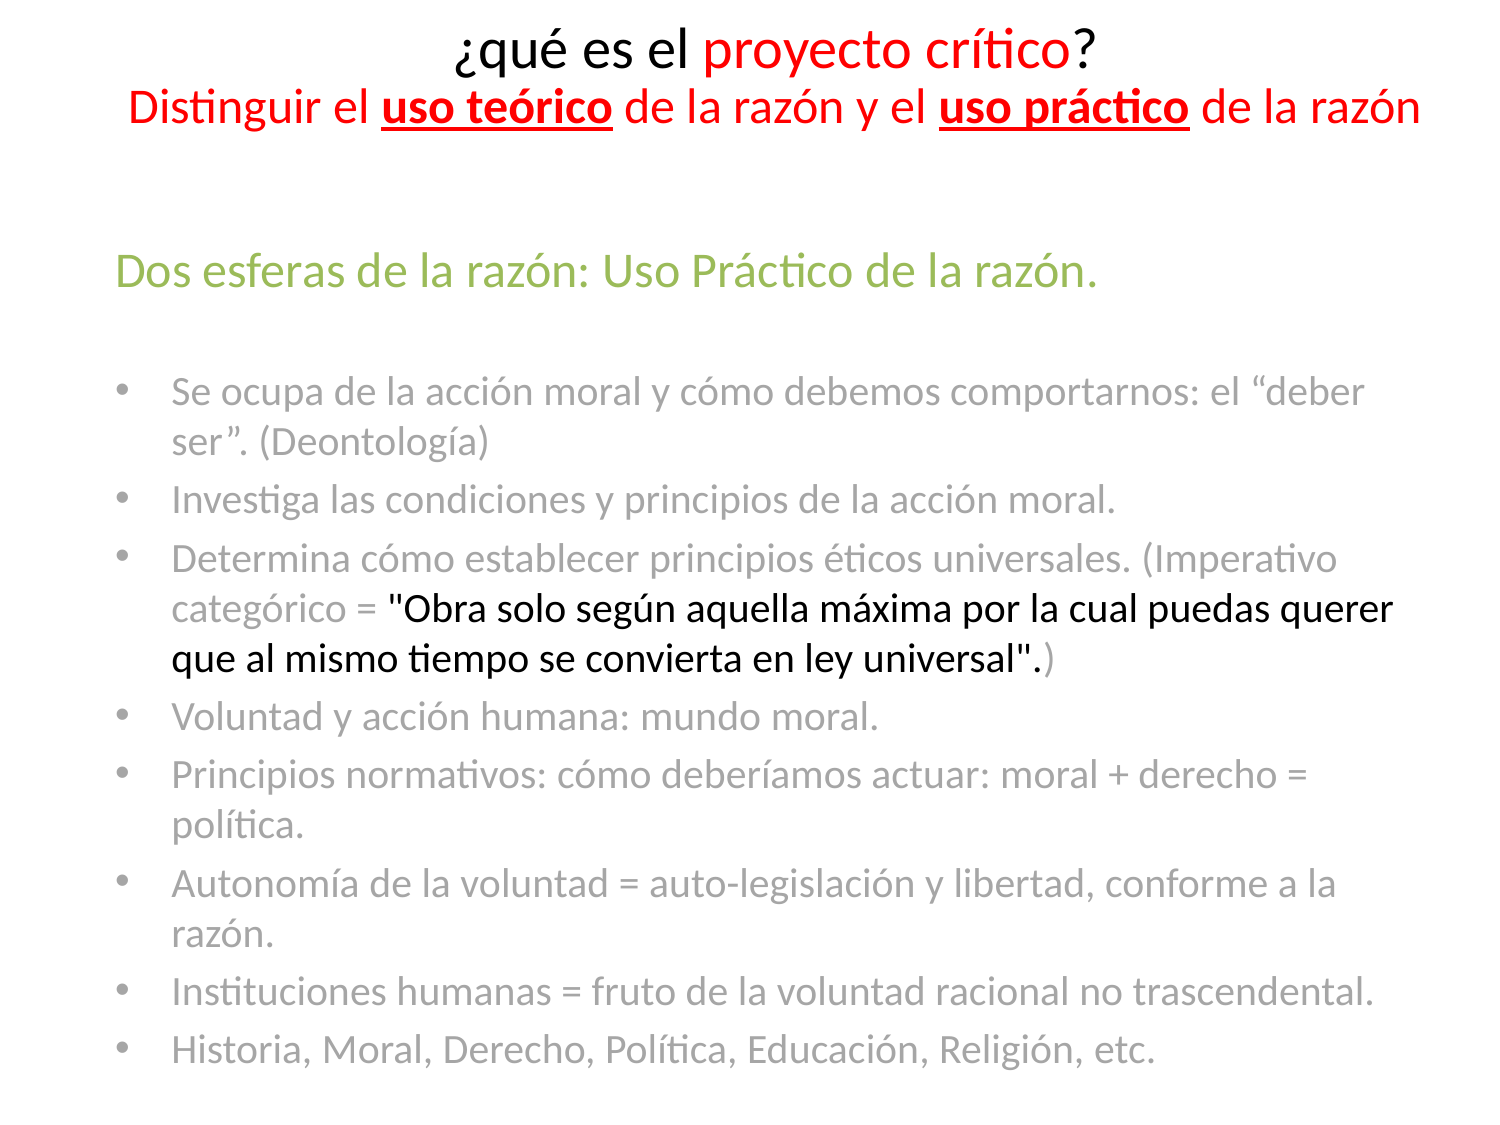

¿qué es el proyecto crítico?

Distinguir el uso teórico de la razón y el uso práctico de la razón

Dos esferas de la razón: Uso Práctico de la razón.

Se ocupa de la acción moral y cómo debemos comportarnos: el “deber ser”. (Deontología)
Investiga las condiciones y principios de la acción moral.
Determina cómo establecer principios éticos universales. (Imperativo categórico = "Obra solo según aquella máxima por la cual puedas querer que al mismo tiempo se convierta en ley universal".)
Voluntad y acción humana: mundo moral.
Principios normativos: cómo deberíamos actuar: moral + derecho = política.
Autonomía de la voluntad = auto-legislación y libertad, conforme a la razón.
Instituciones humanas = fruto de la voluntad racional no trascendental.
Historia, Moral, Derecho, Política, Educación, Religión, etc.